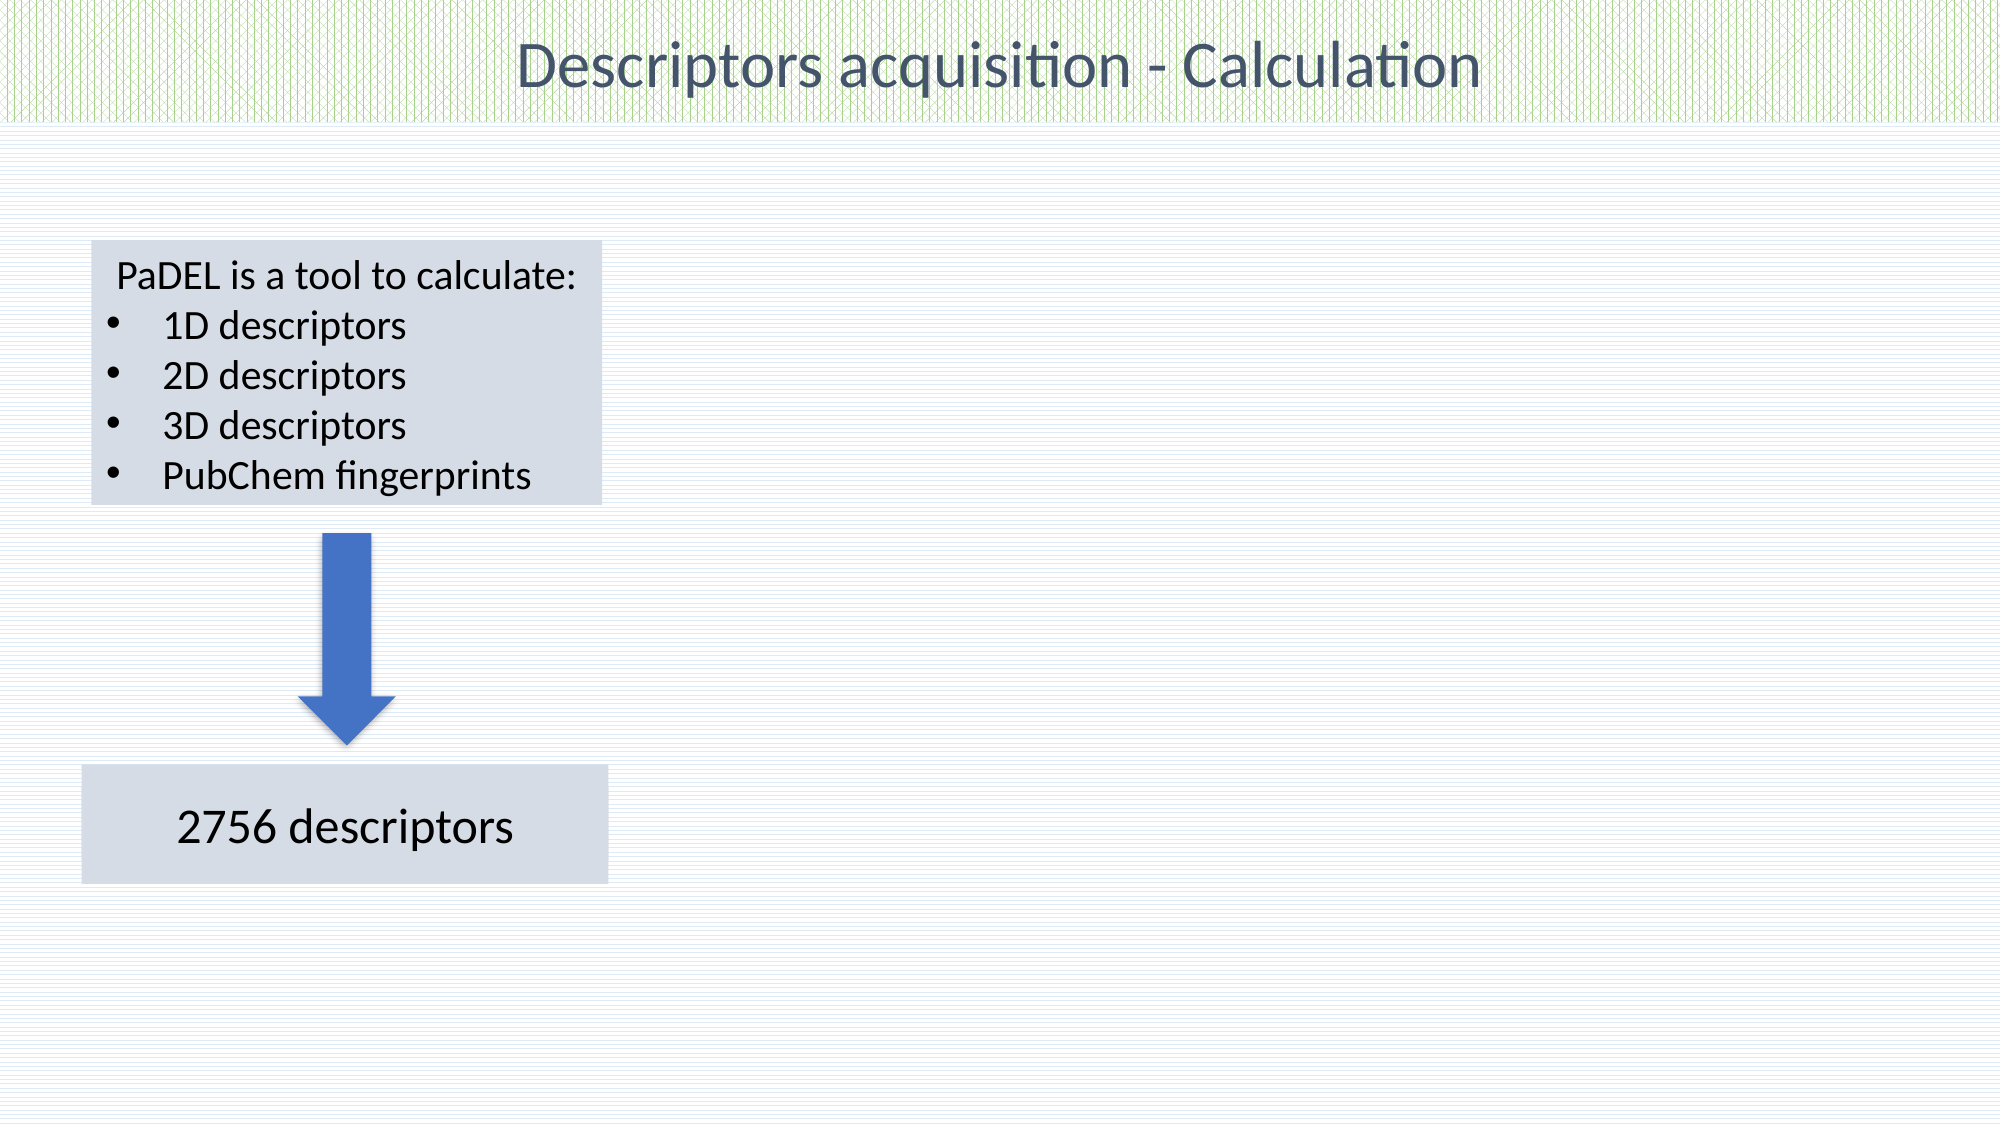

Descriptors acquisition - Calculation
PaDEL is a tool to calculate:
1D descriptors
2D descriptors
3D descriptors
PubChem fingerprints

2756 descriptors